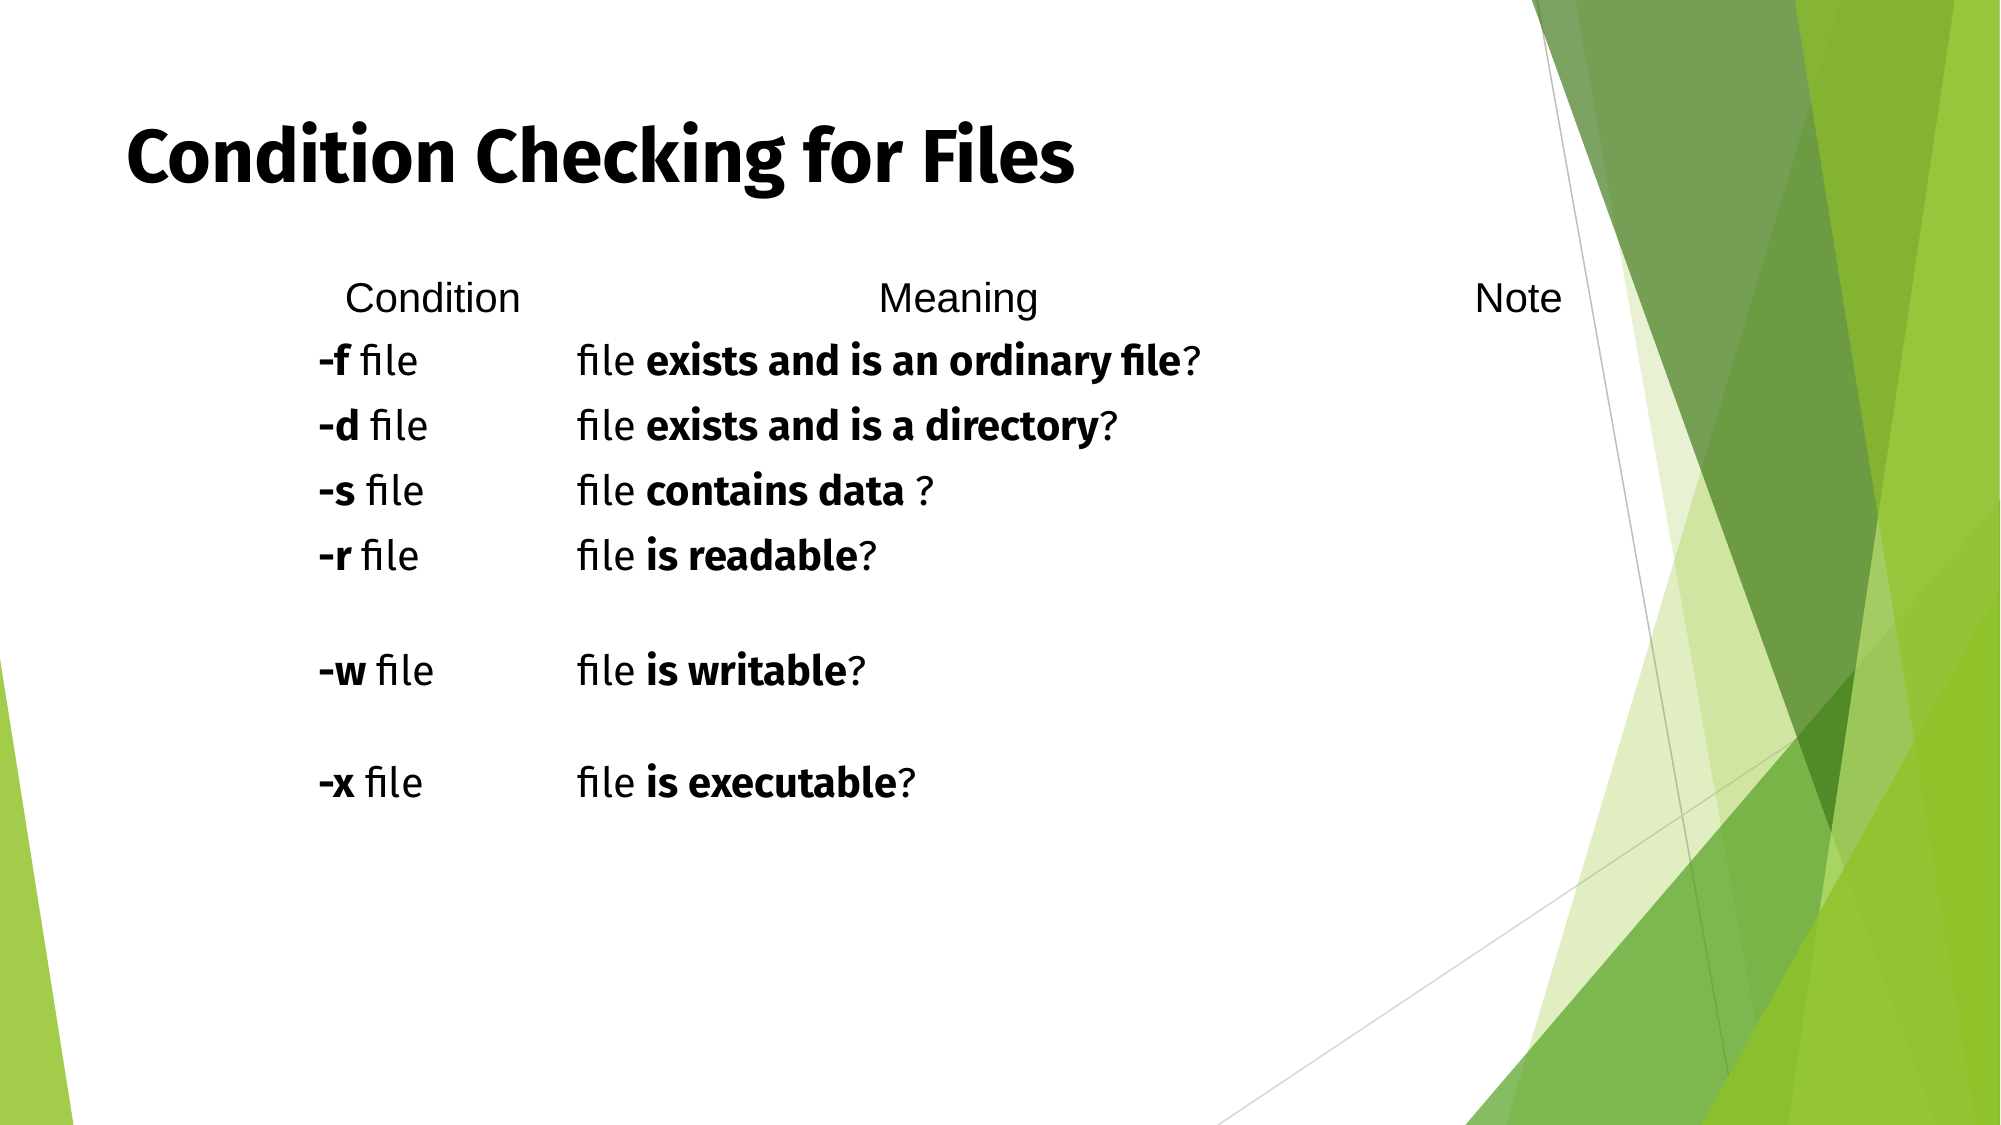

# Condition Checking for Files
| Condition | Meaning | Note |
| --- | --- | --- |
| -f file | file exists and is an ordinary file? |  |
| -d file | file exists and is a directory? |  |
| -s file | file contains data ? |  |
| -r file | file is readable? |  |
| -w file | file is writable? |  |
| -x file | file is executable? |  |